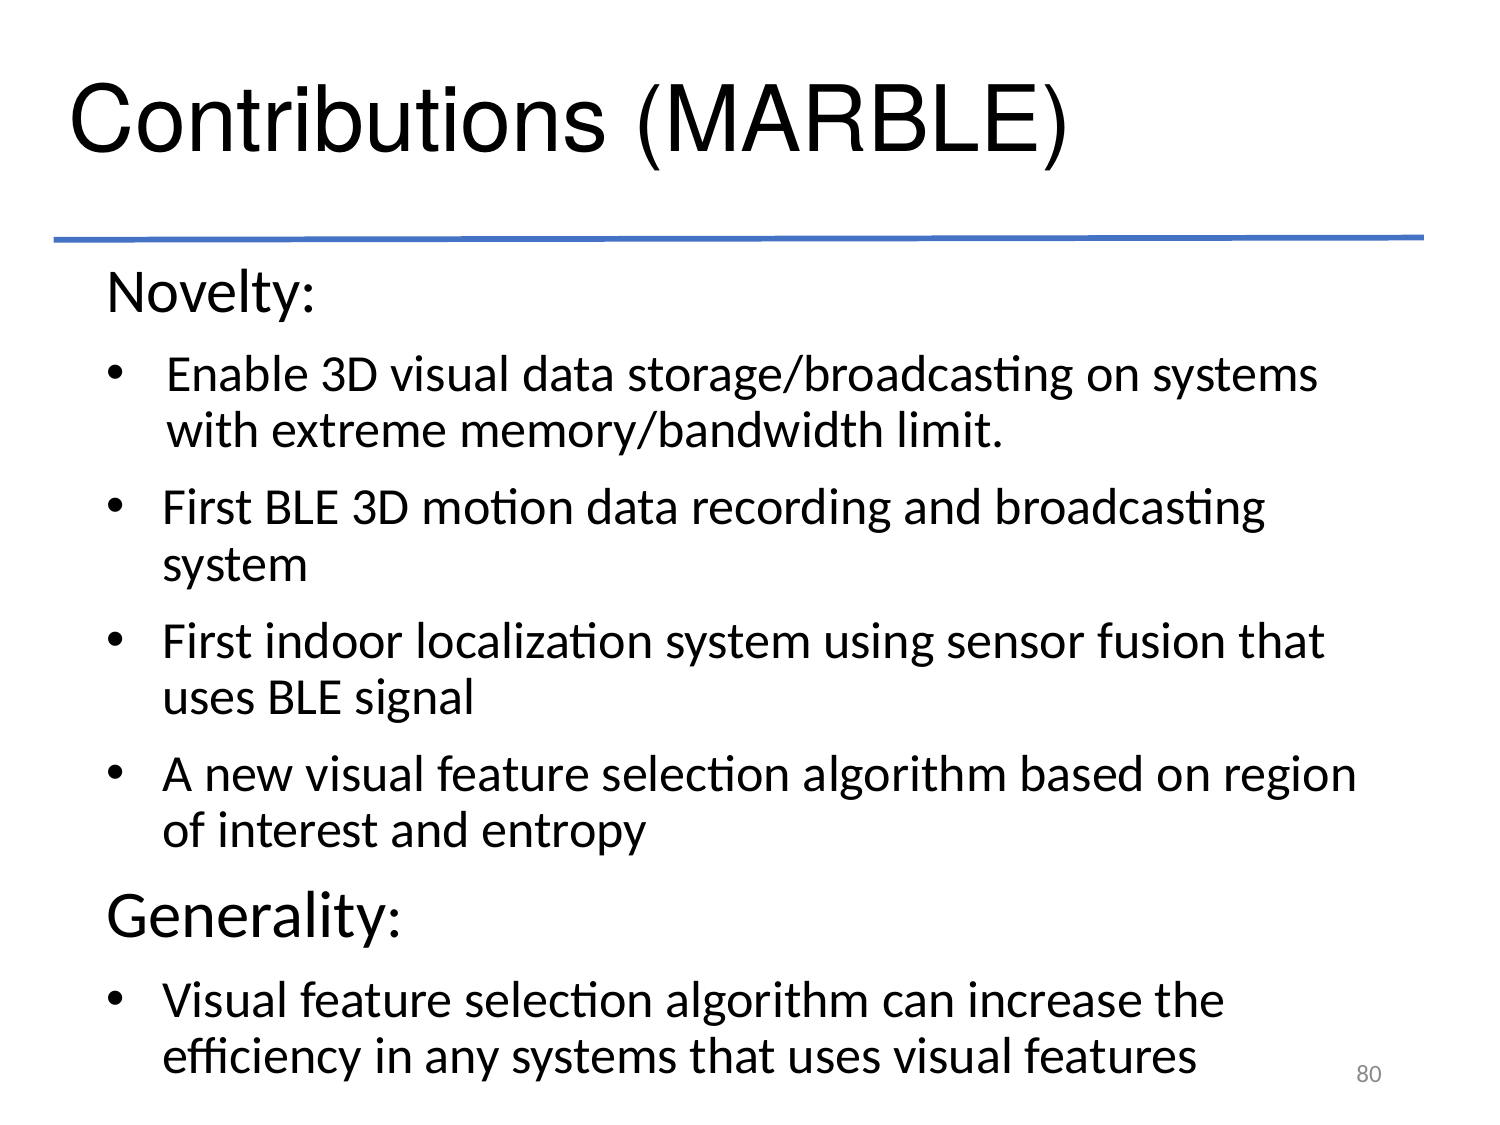

Contributions (MARBLE)
Novelty:
Enable 3D visual data storage/broadcasting on systems with extreme memory/bandwidth limit.
First BLE 3D motion data recording and broadcasting system
First indoor localization system using sensor fusion that uses BLE signal
A new visual feature selection algorithm based on region of interest and entropy
Generality:
Visual feature selection algorithm can increase the efficiency in any systems that uses visual features

80